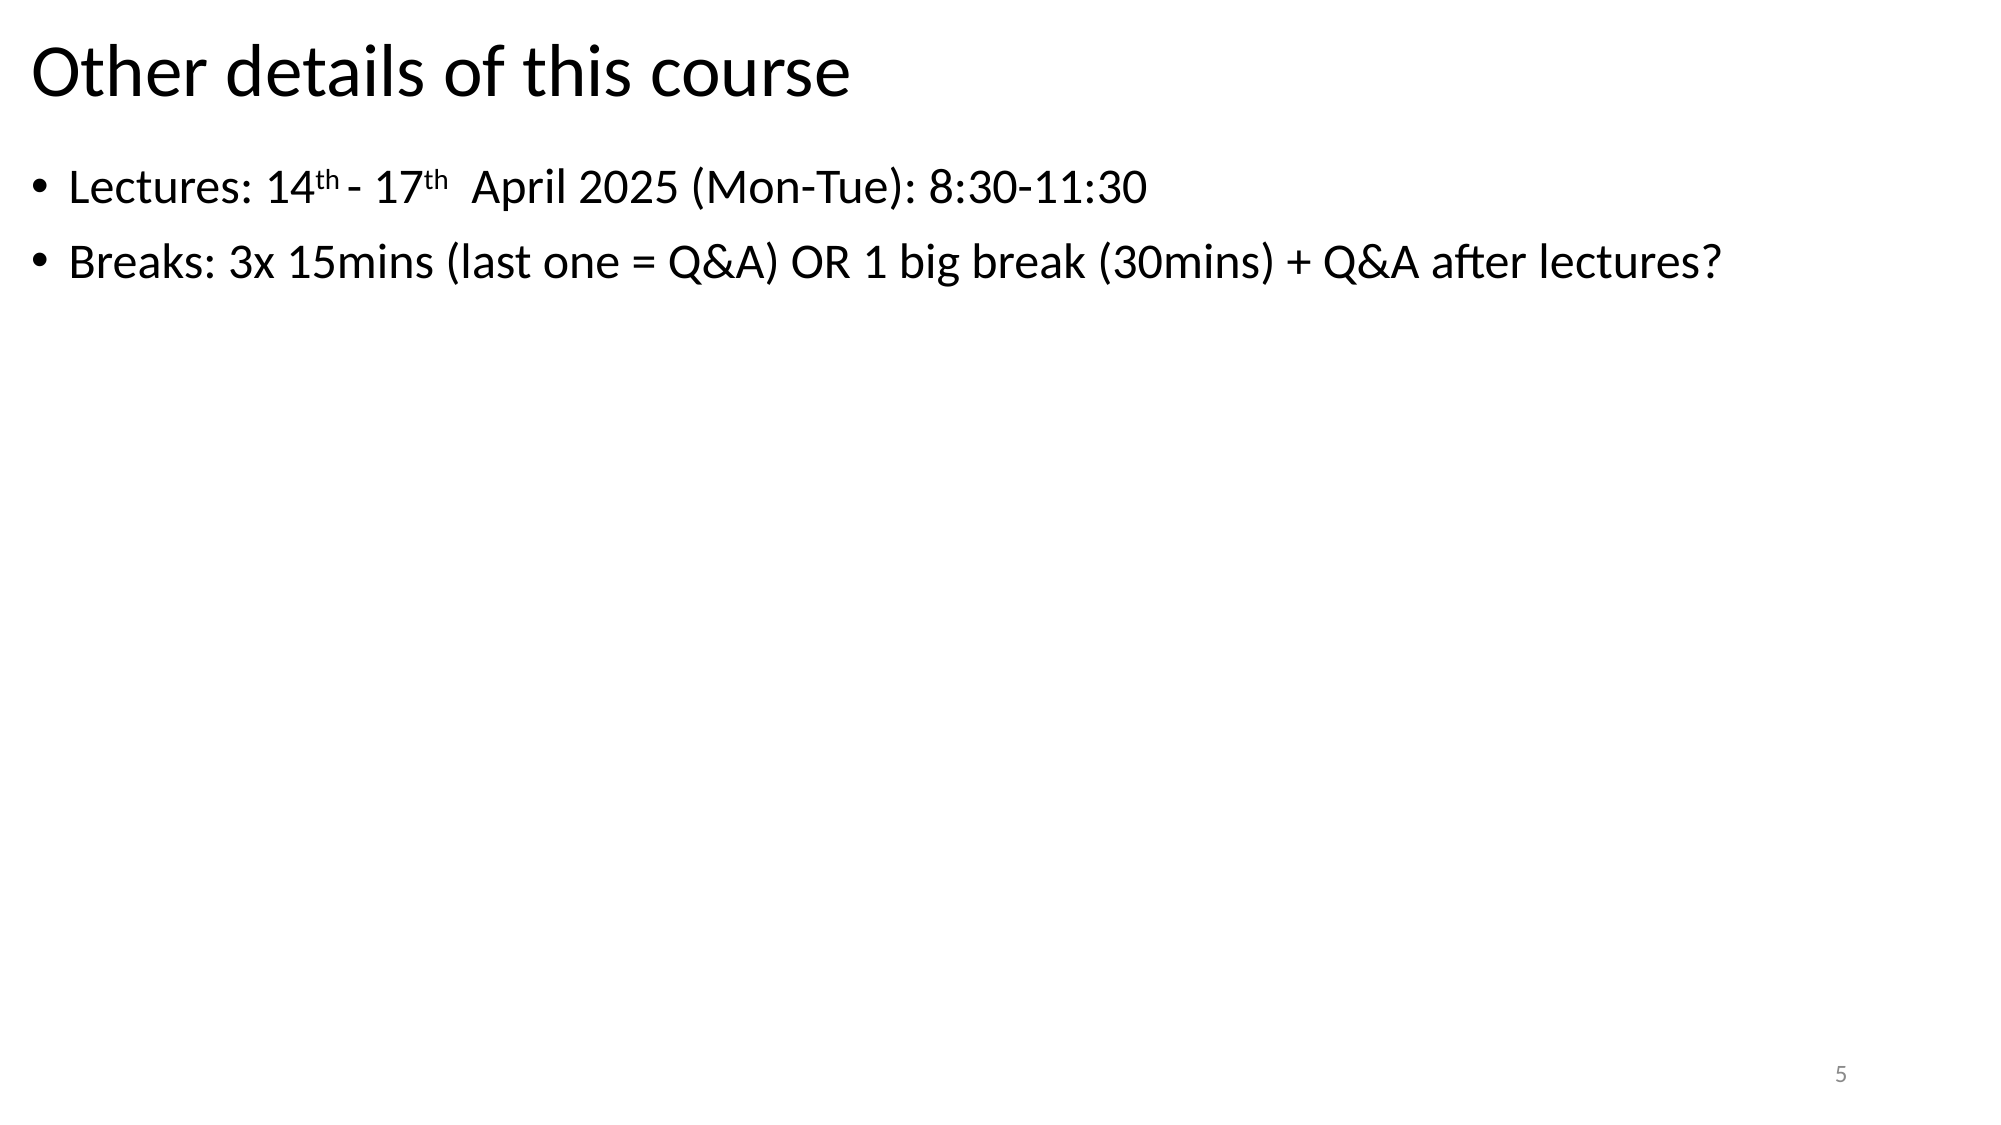

# Other details of this course
Lectures: 14th - 17th  April 2025 (Mon-Tue): 8:30-11:30
Breaks: 3x 15mins (last one = Q&A) OR 1 big break (30mins) + Q&A after lectures?

5